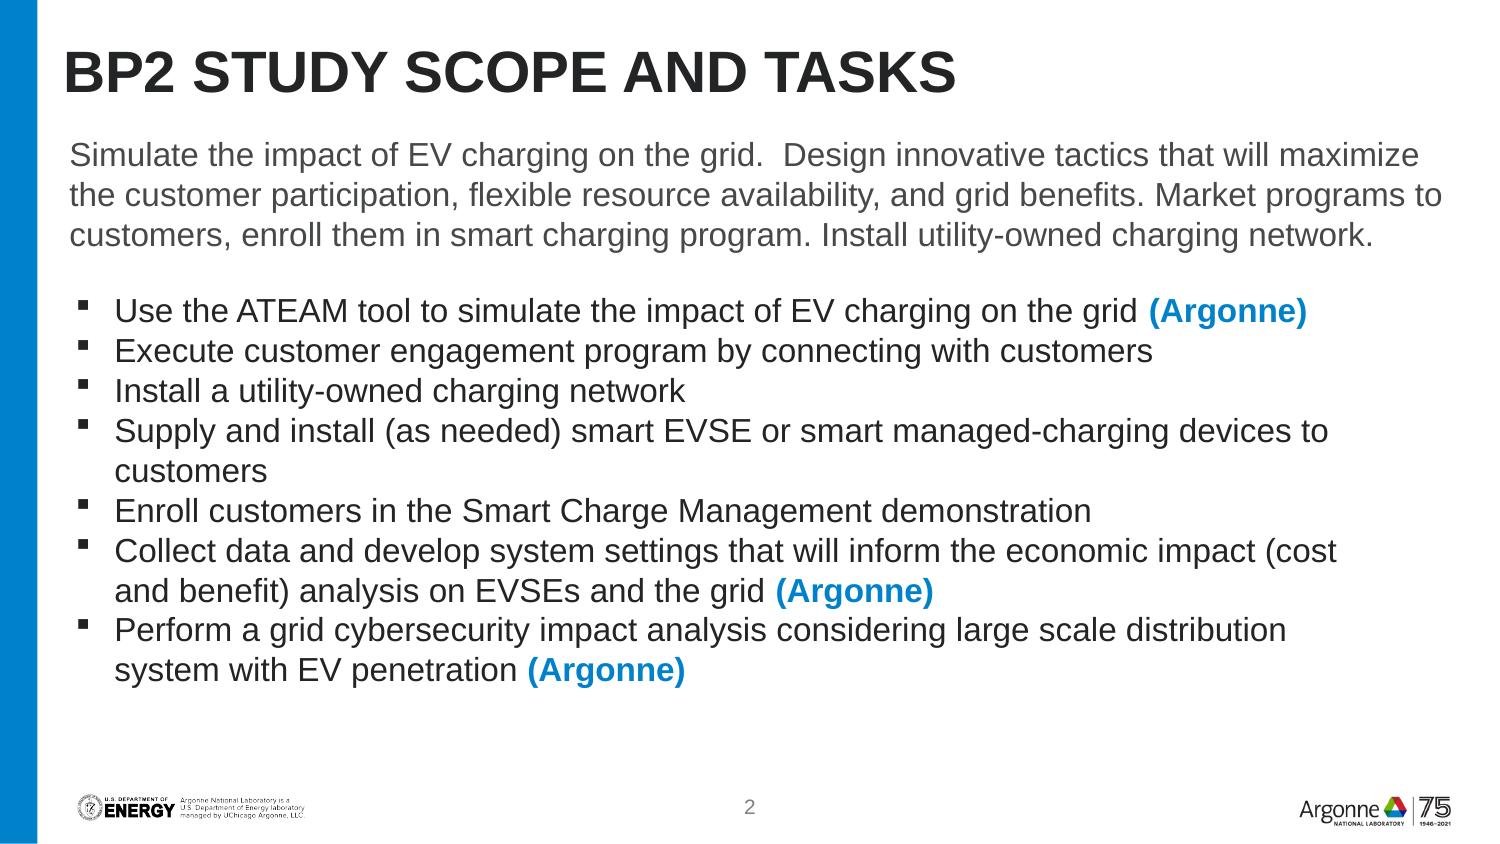

# BP2 Study Scope and Tasks
Simulate the impact of EV charging on the grid.  Design innovative tactics that will maximize the customer participation, flexible resource availability, and grid benefits. Market programs to customers, enroll them in smart charging program. Install utility-owned charging network.
Use the ATEAM tool to simulate the impact of EV charging on the grid (Argonne)
Execute customer engagement program by connecting with customers
Install a utility-owned charging network
Supply and install (as needed) smart EVSE or smart managed-charging devices to customers
Enroll customers in the Smart Charge Management demonstration
Collect data and develop system settings that will inform the economic impact (cost and benefit) analysis on EVSEs and the grid (Argonne)
Perform a grid cybersecurity impact analysis considering large scale distribution system with EV penetration (Argonne)

2